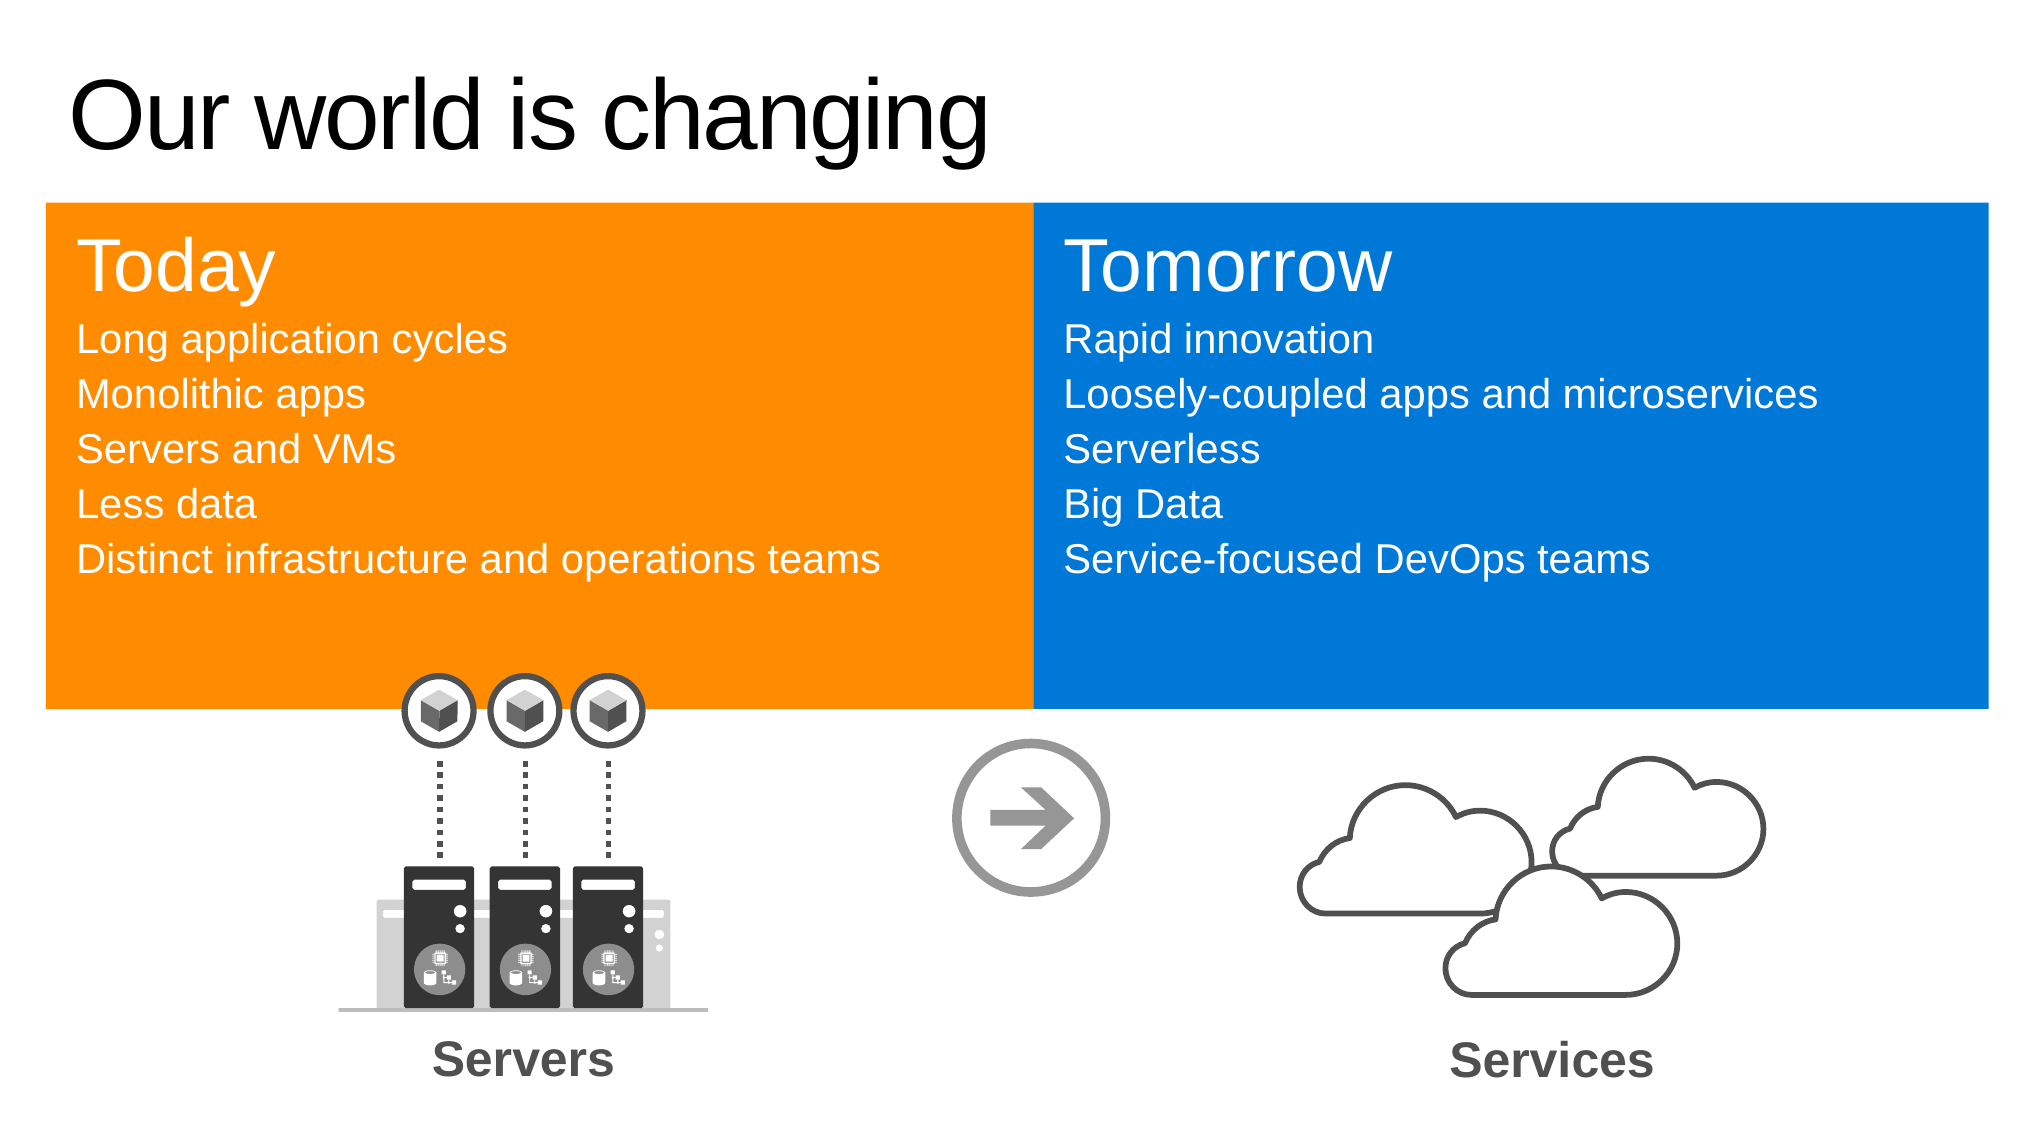

# Our world is changing

Today
Long application cycles
Monolithic apps
Servers and VMs
Less data
Distinct infrastructure and operations teams
Tomorrow
Rapid innovation
Loosely-coupled apps and microservices
Serverless
Big Data
Service-focused DevOps teams

Servers
Services